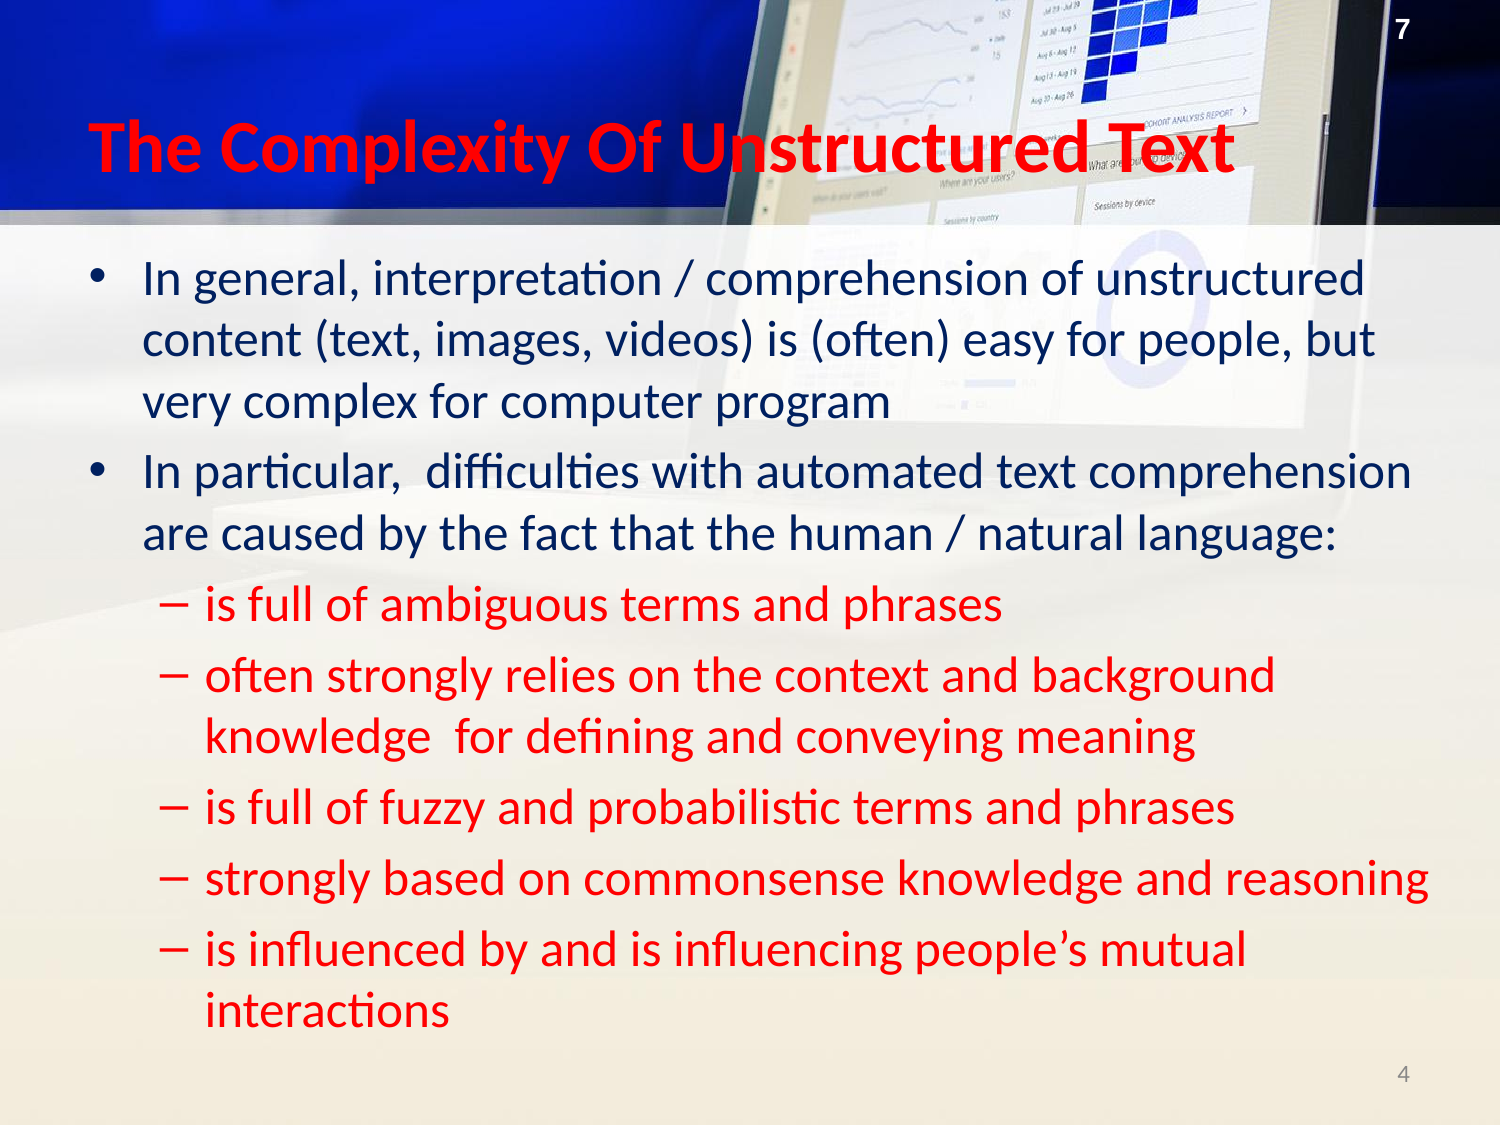

7
# The Complexity Of Unstructured Text
In general, interpretation / comprehension of unstructured  content (text, images, videos) is (often) easy for people, but  very complex for computer program
In particular,  difficulties with automated text comprehension  are caused by the fact that the human / natural language:
is full of ambiguous terms and phrases
often strongly relies on the context and background knowledge  for defining and conveying meaning
is full of fuzzy and probabilistic terms and phrases
strongly based on commonsense knowledge and reasoning
is influenced by and is influencing people’s mutual interactions

4